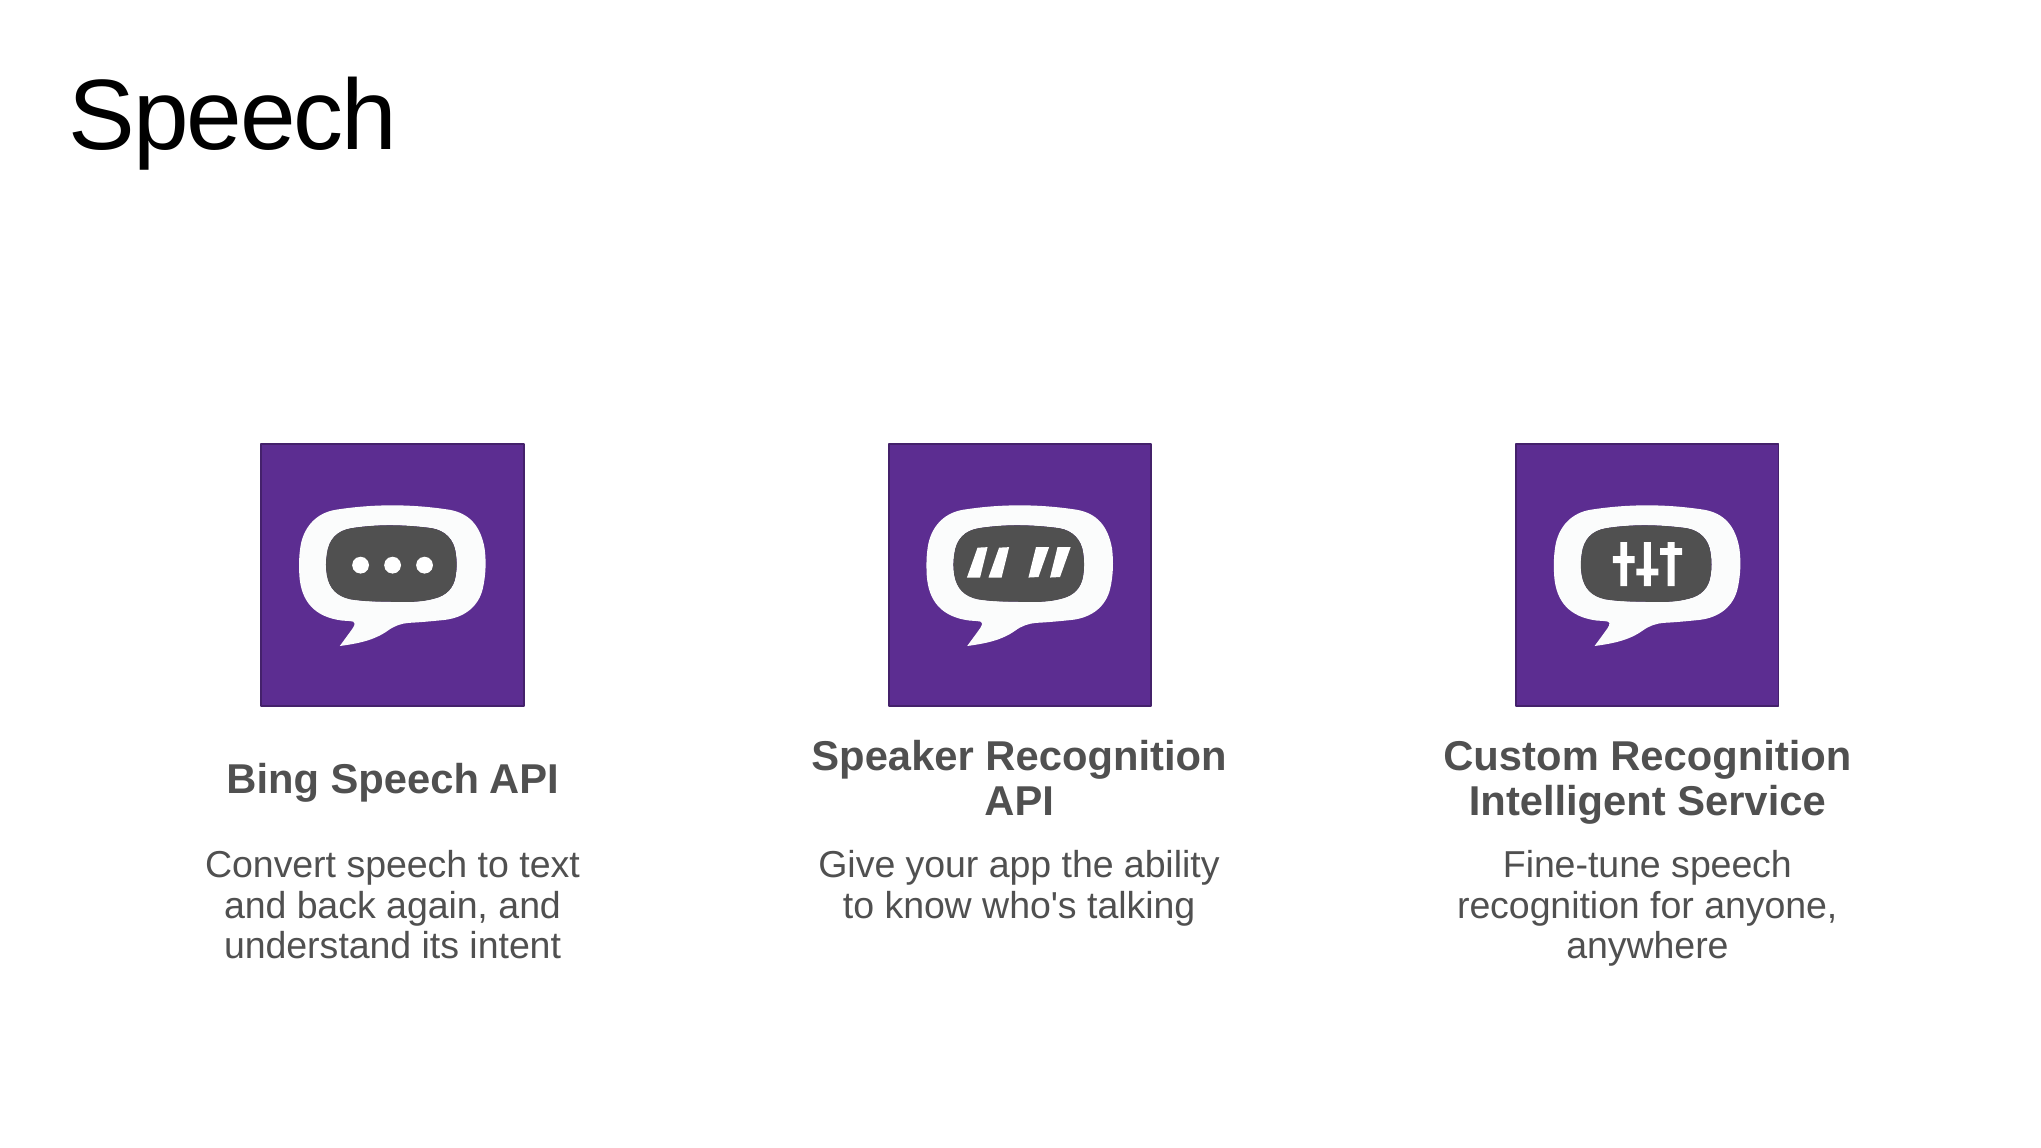

# Speech

Speaker Recognition API
Give your app the ability to know who's talking
Custom Recognition Intelligent Service
Fine-tune speech recognition for anyone, anywhere
Bing Speech API
Convert speech to text and back again, and understand its intent